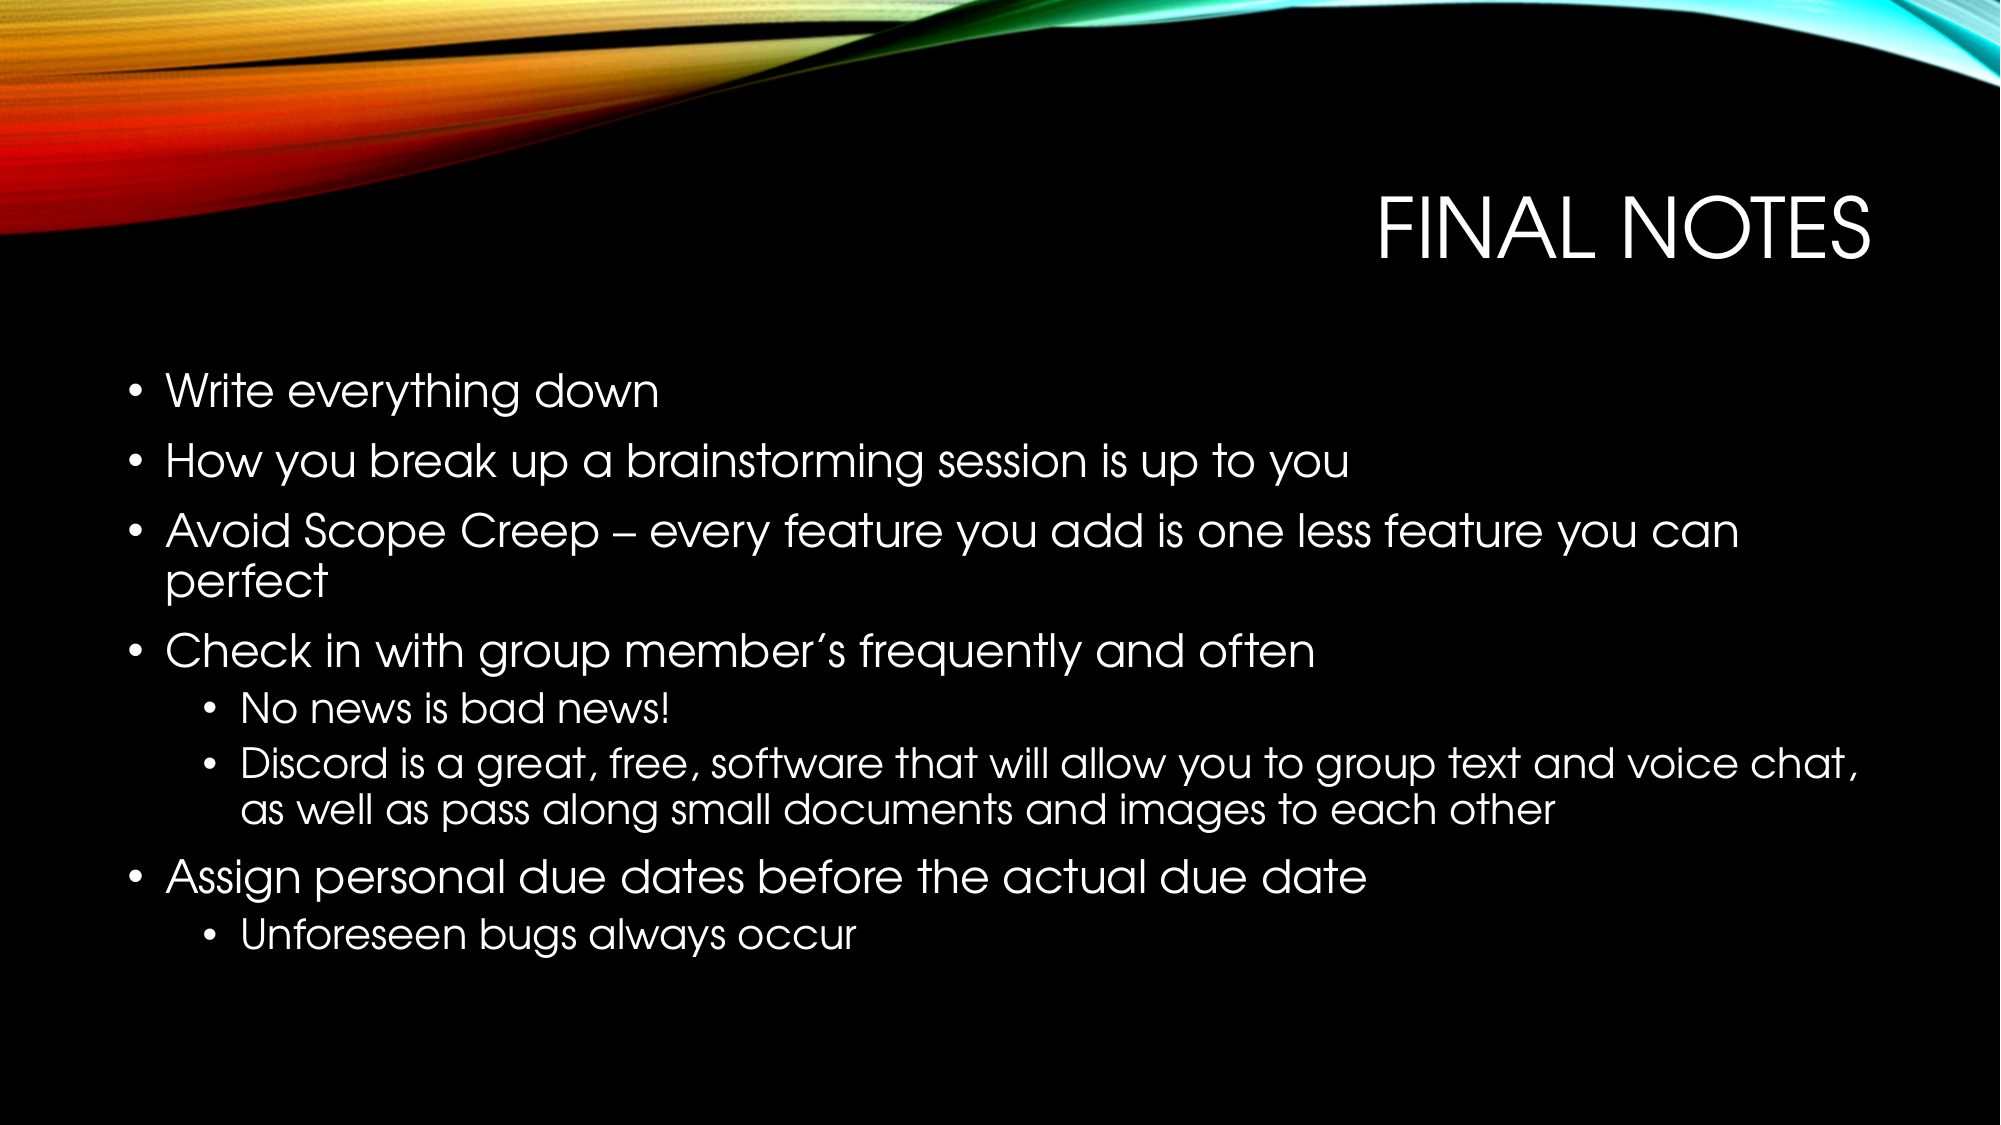

# Final Notes
Write everything down
How you break up a brainstorming session is up to you
Avoid Scope Creep – every feature you add is one less feature you can perfect
Check in with group member’s frequently and often
No news is bad news!
Discord is a great, free, software that will allow you to group text and voice chat, as well as pass along small documents and images to each other
Assign personal due dates before the actual due date
Unforeseen bugs always occur